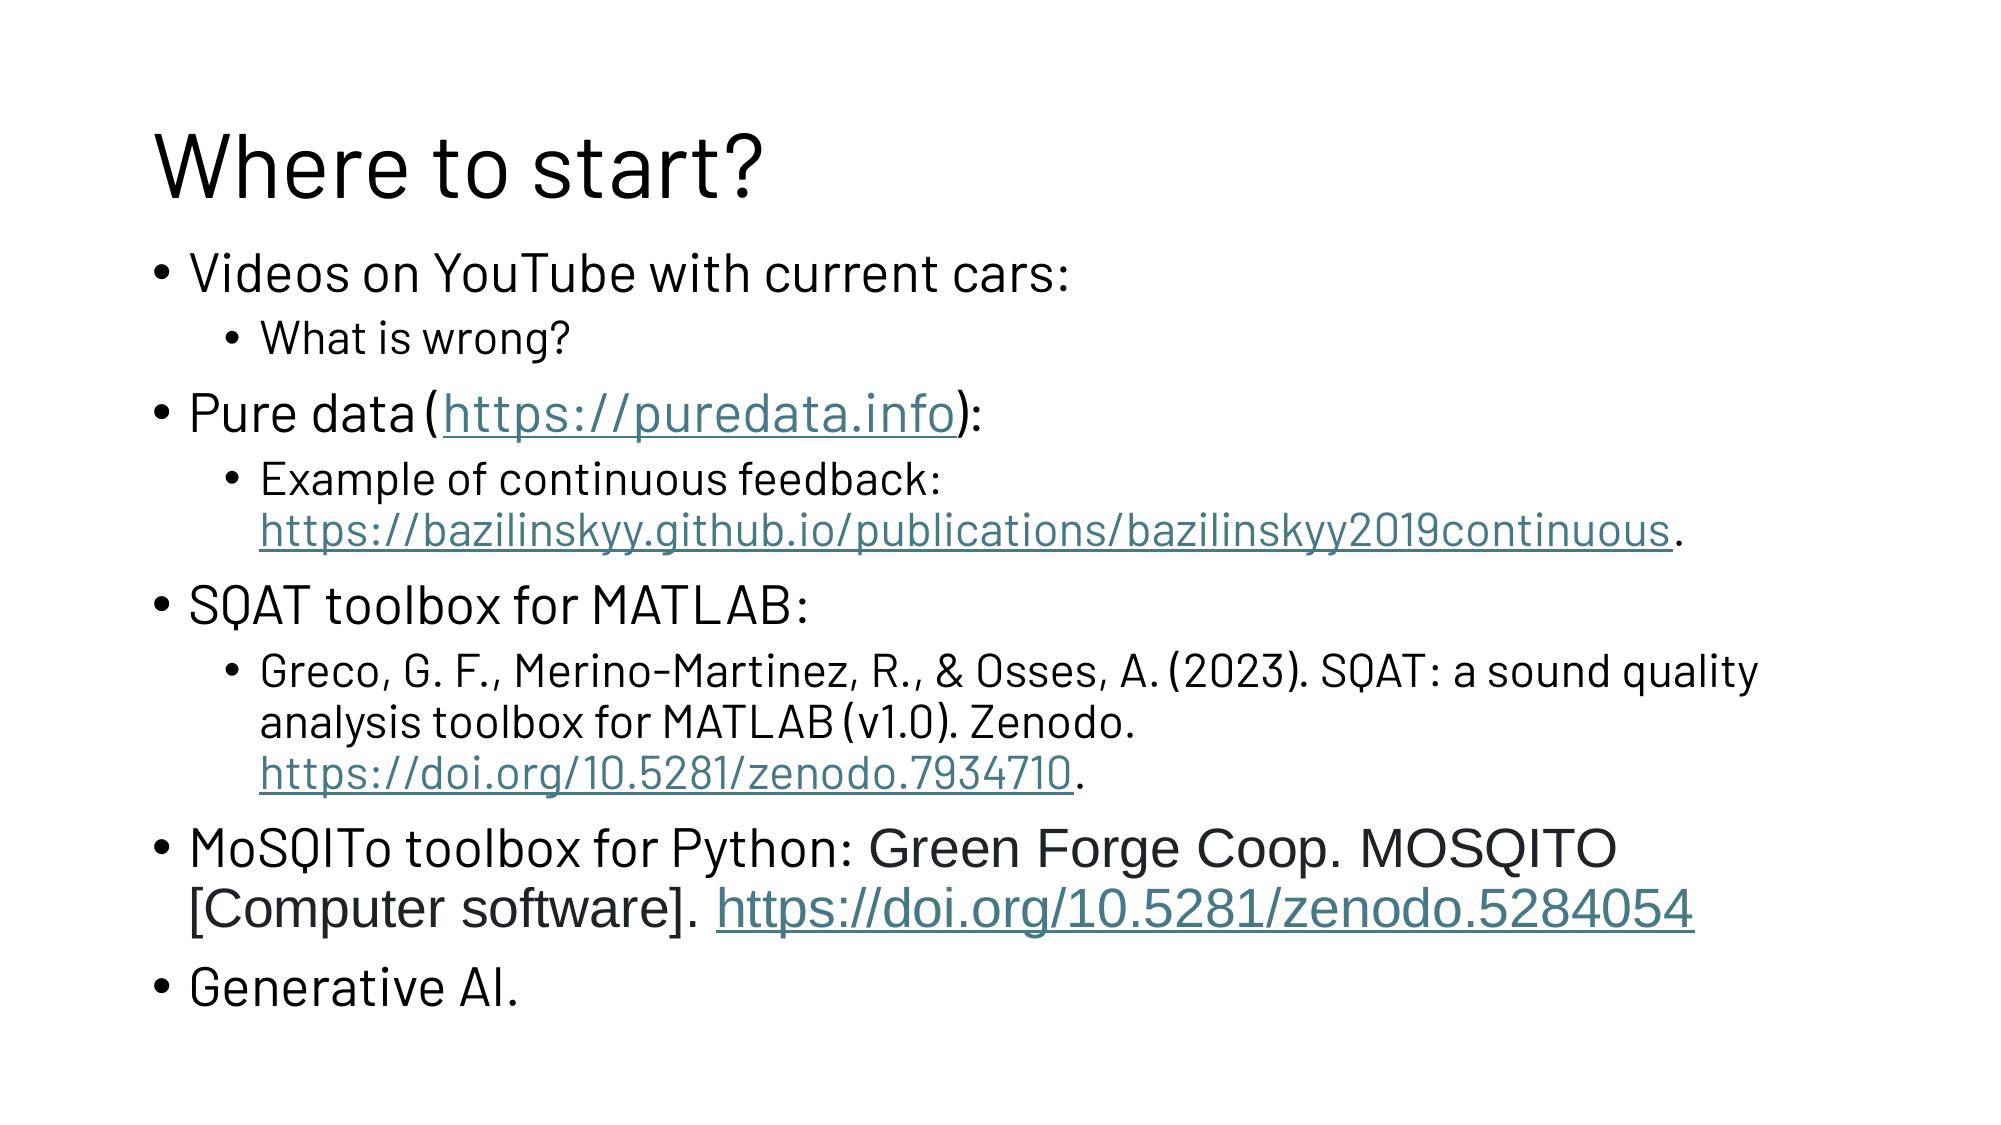

# Where to start?
Videos on YouTube with current cars:
What is wrong?
Pure data (https://puredata.info):
Example of continuous feedback: https://bazilinskyy.github.io/publications/bazilinskyy2019continuous.
SQAT toolbox for MATLAB:
Greco, G. F., Merino-Martinez, R., & Osses, A. (2023). SQAT: a sound quality analysis toolbox for MATLAB (v1.0). Zenodo. https://doi.org/10.5281/zenodo.7934710.
MoSQITo toolbox for Python: Green Forge Coop. MOSQITO [Computer software]. https://doi.org/10.5281/zenodo.5284054
Generative AI.